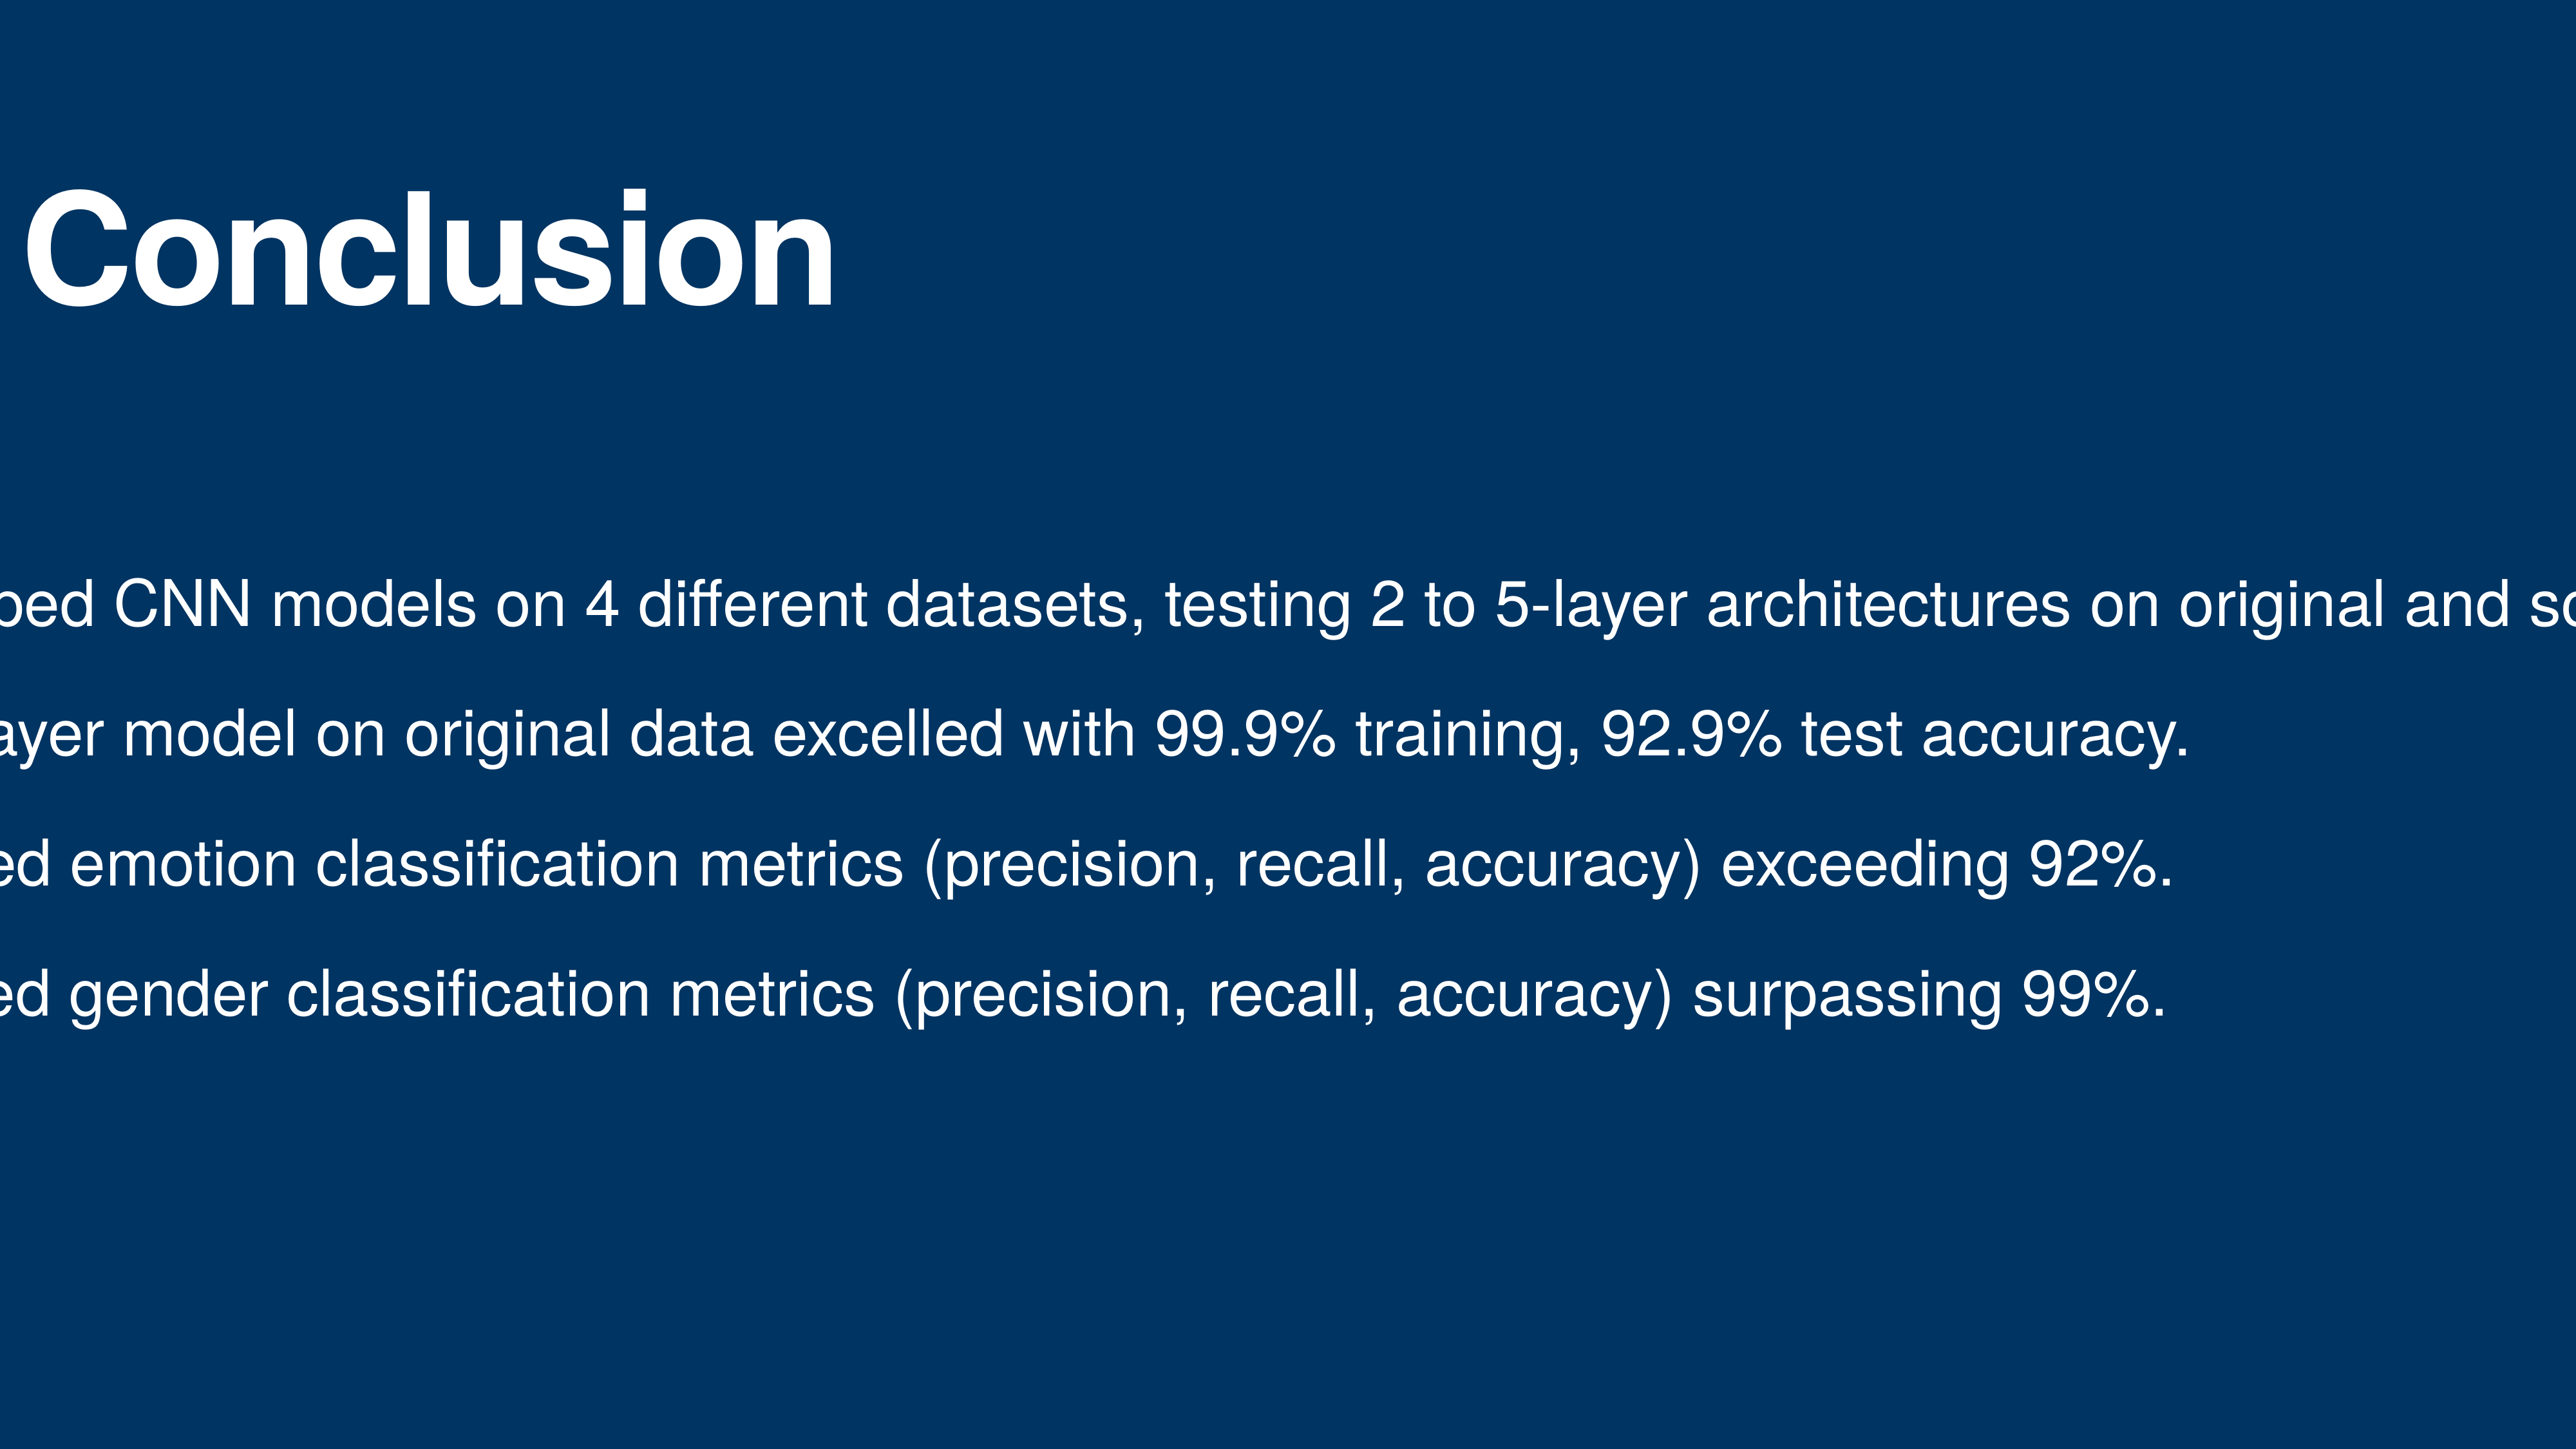

Conclusion
Developed CNN models on 4 different datasets, testing 2 to 5-layer architectures on original and scaled data.
-  The 5-layer model on original data excelled with 99.9% training, 92.9% test accuracy.
Achieved emotion classification metrics (precision, recall, accuracy) exceeding 92%.
Obtained gender classification metrics (precision, recall, accuracy) surpassing 99%.